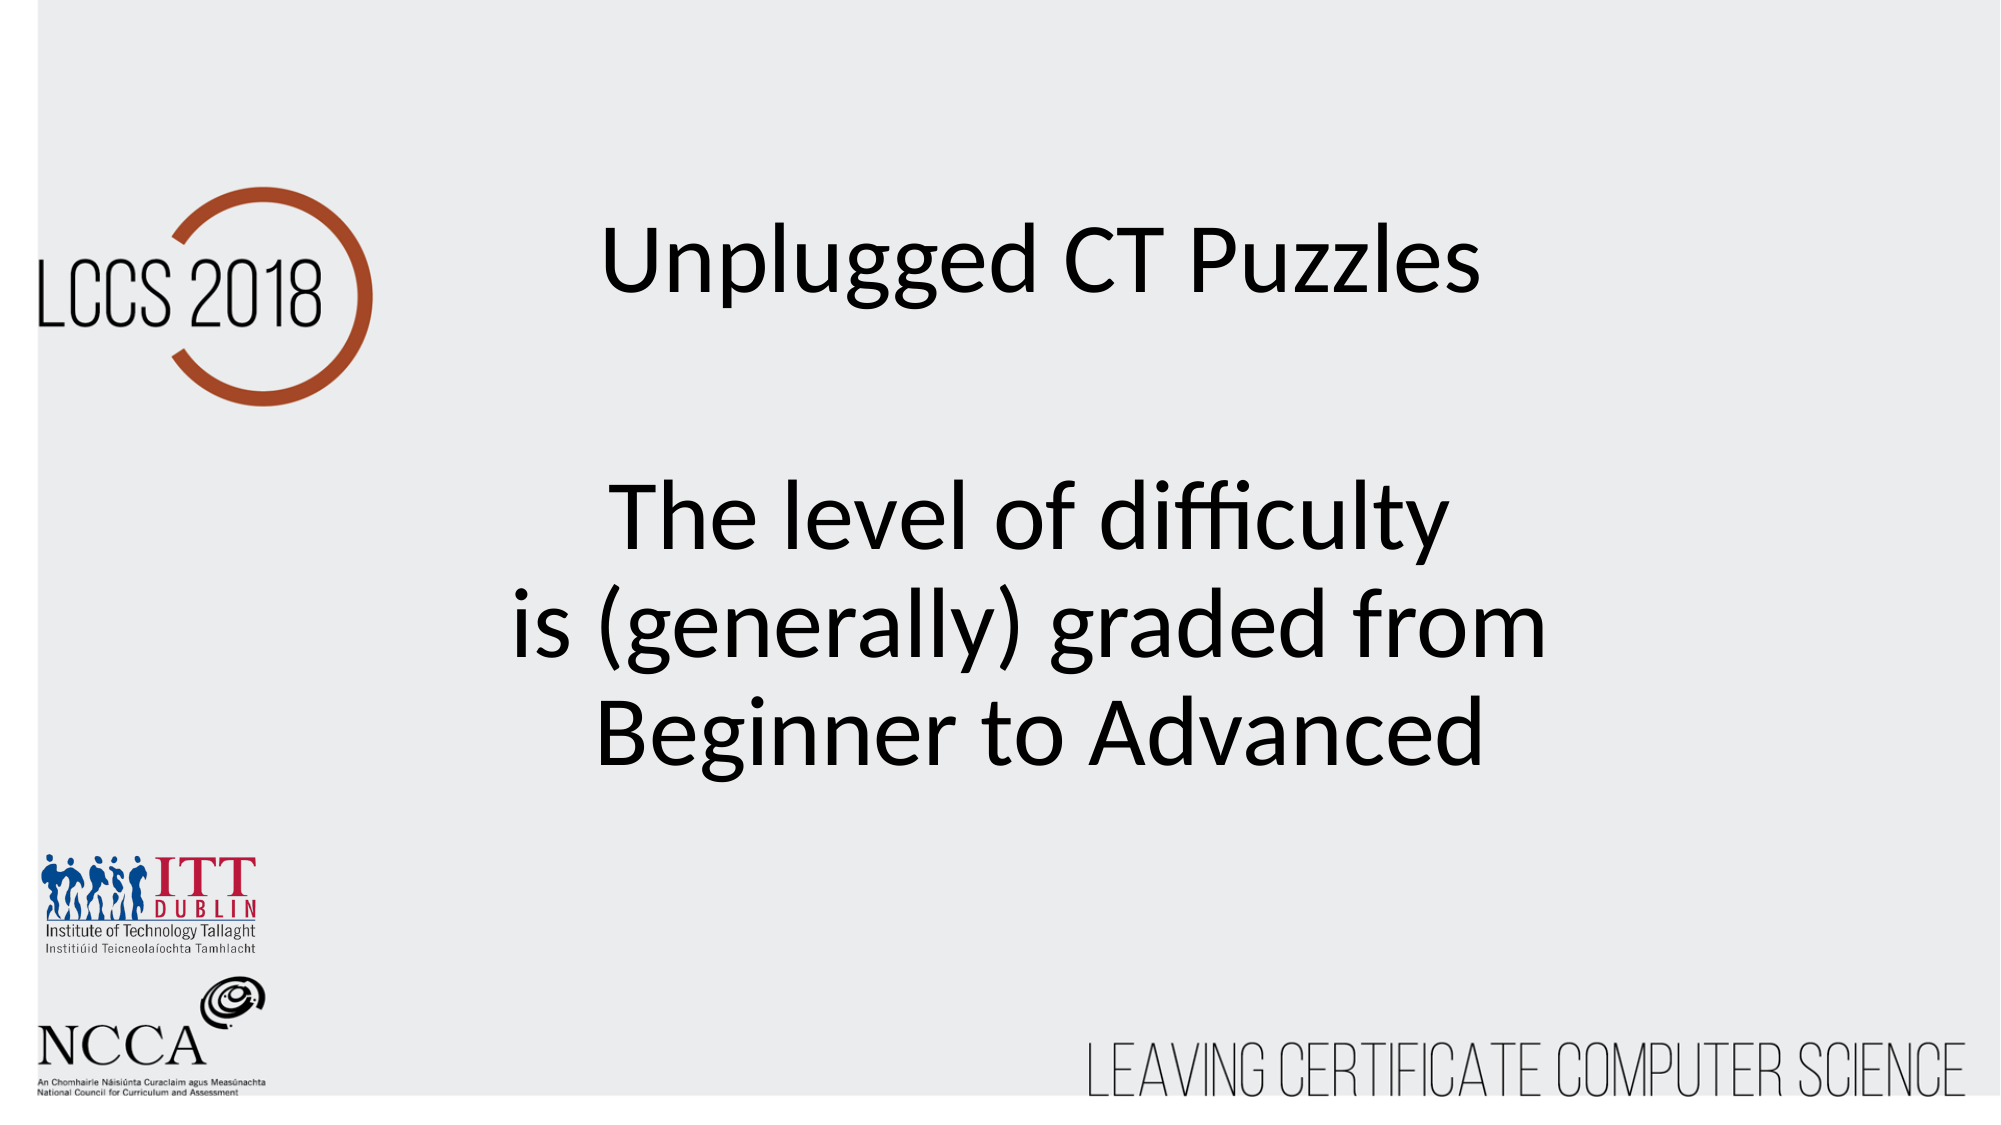

# Unplugged CT Puzzles
The level of difficulty
is (generally) graded from
Beginner to Advanced